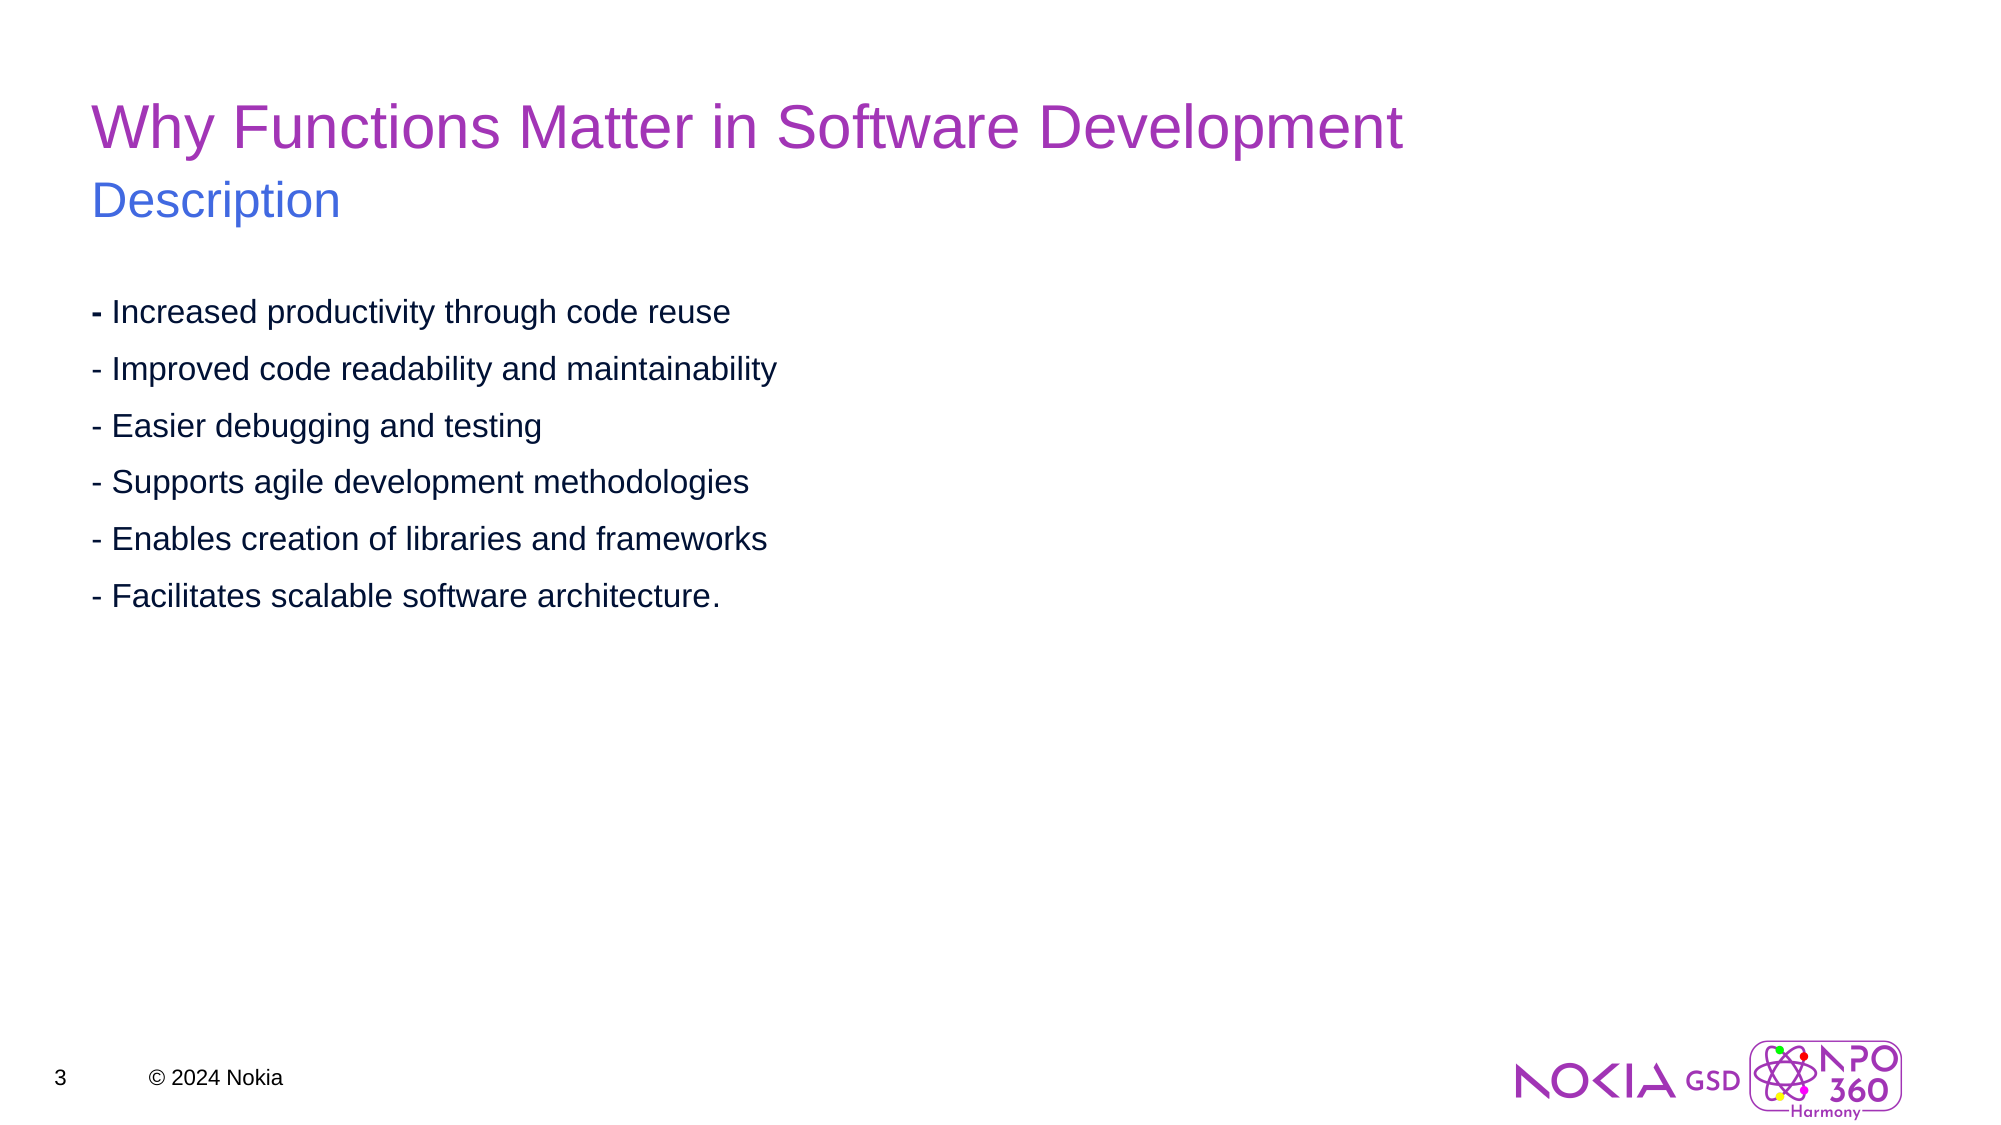

Why Functions Matter in Software Development
Description

- Increased productivity through code reuse
- Improved code readability and maintainability
- Easier debugging and testing
- Supports agile development methodologies
- Enables creation of libraries and frameworks
- Facilitates scalable software architecture.